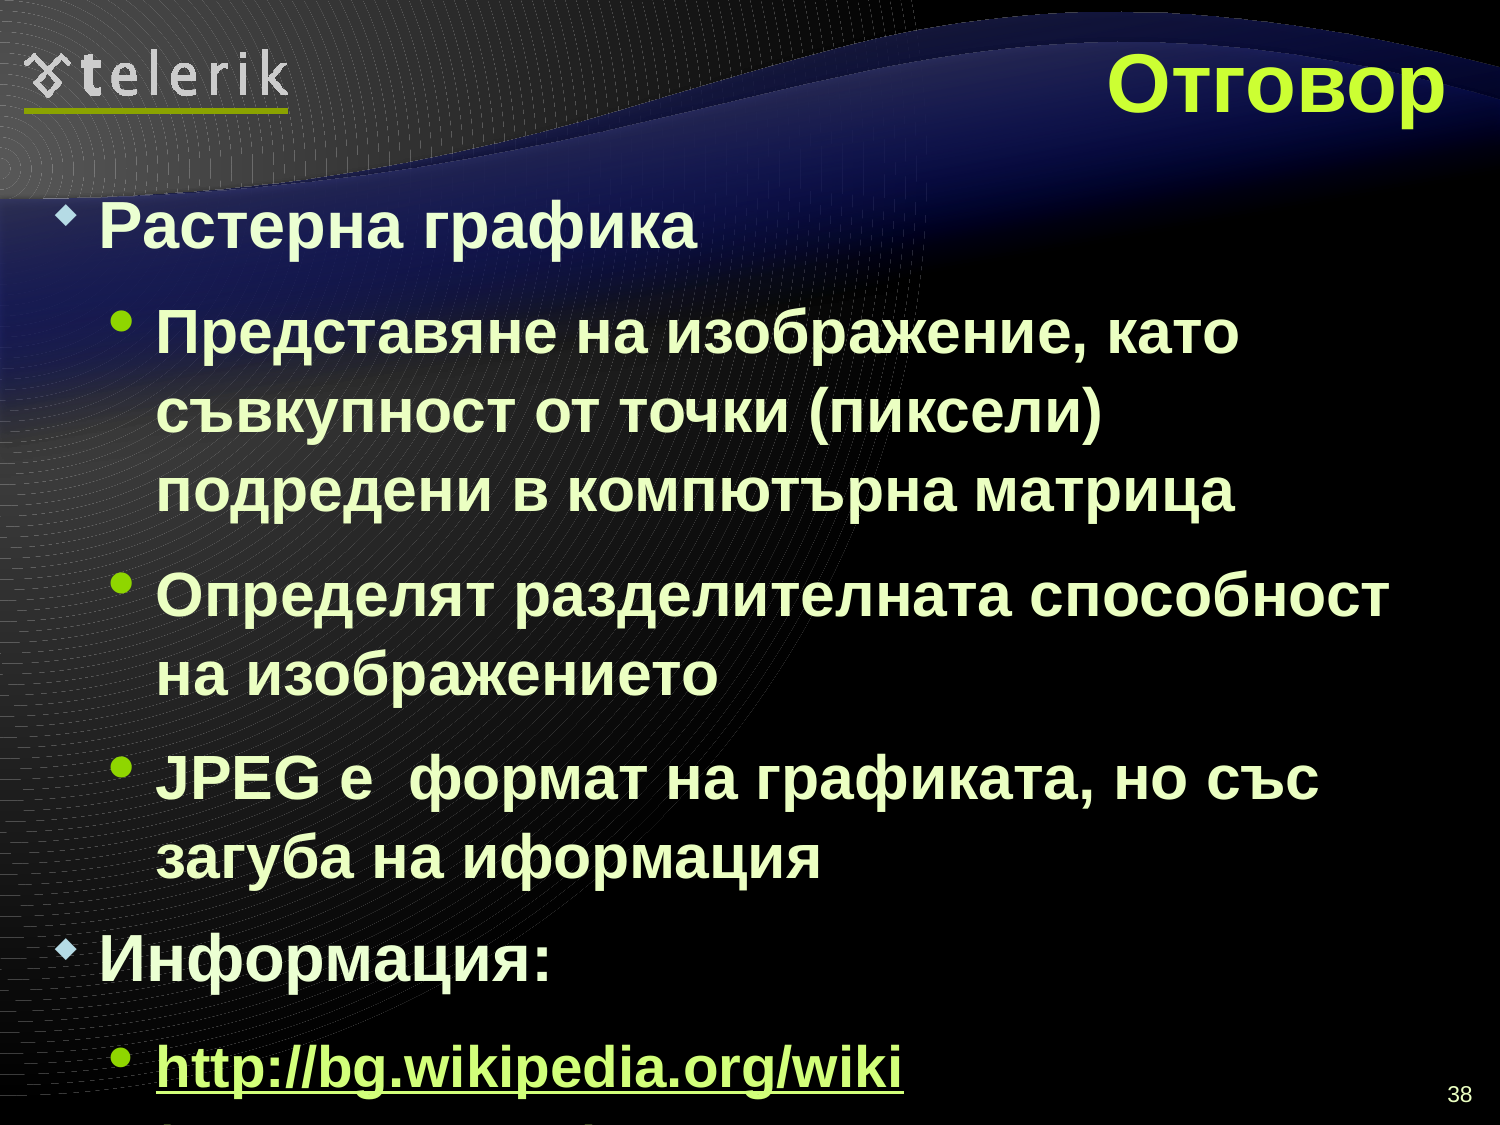

# Отговор
Растерна графика
Представяне на изображение, като съвкупност от точки (пиксели) подредени в компютърна матрица
Определят разделителната способност на изображението
JPEG е  формат на графиката, но със загуба на иформация
Информация:
http://bg.wikipedia.org/wiki/Растерна_графика

38